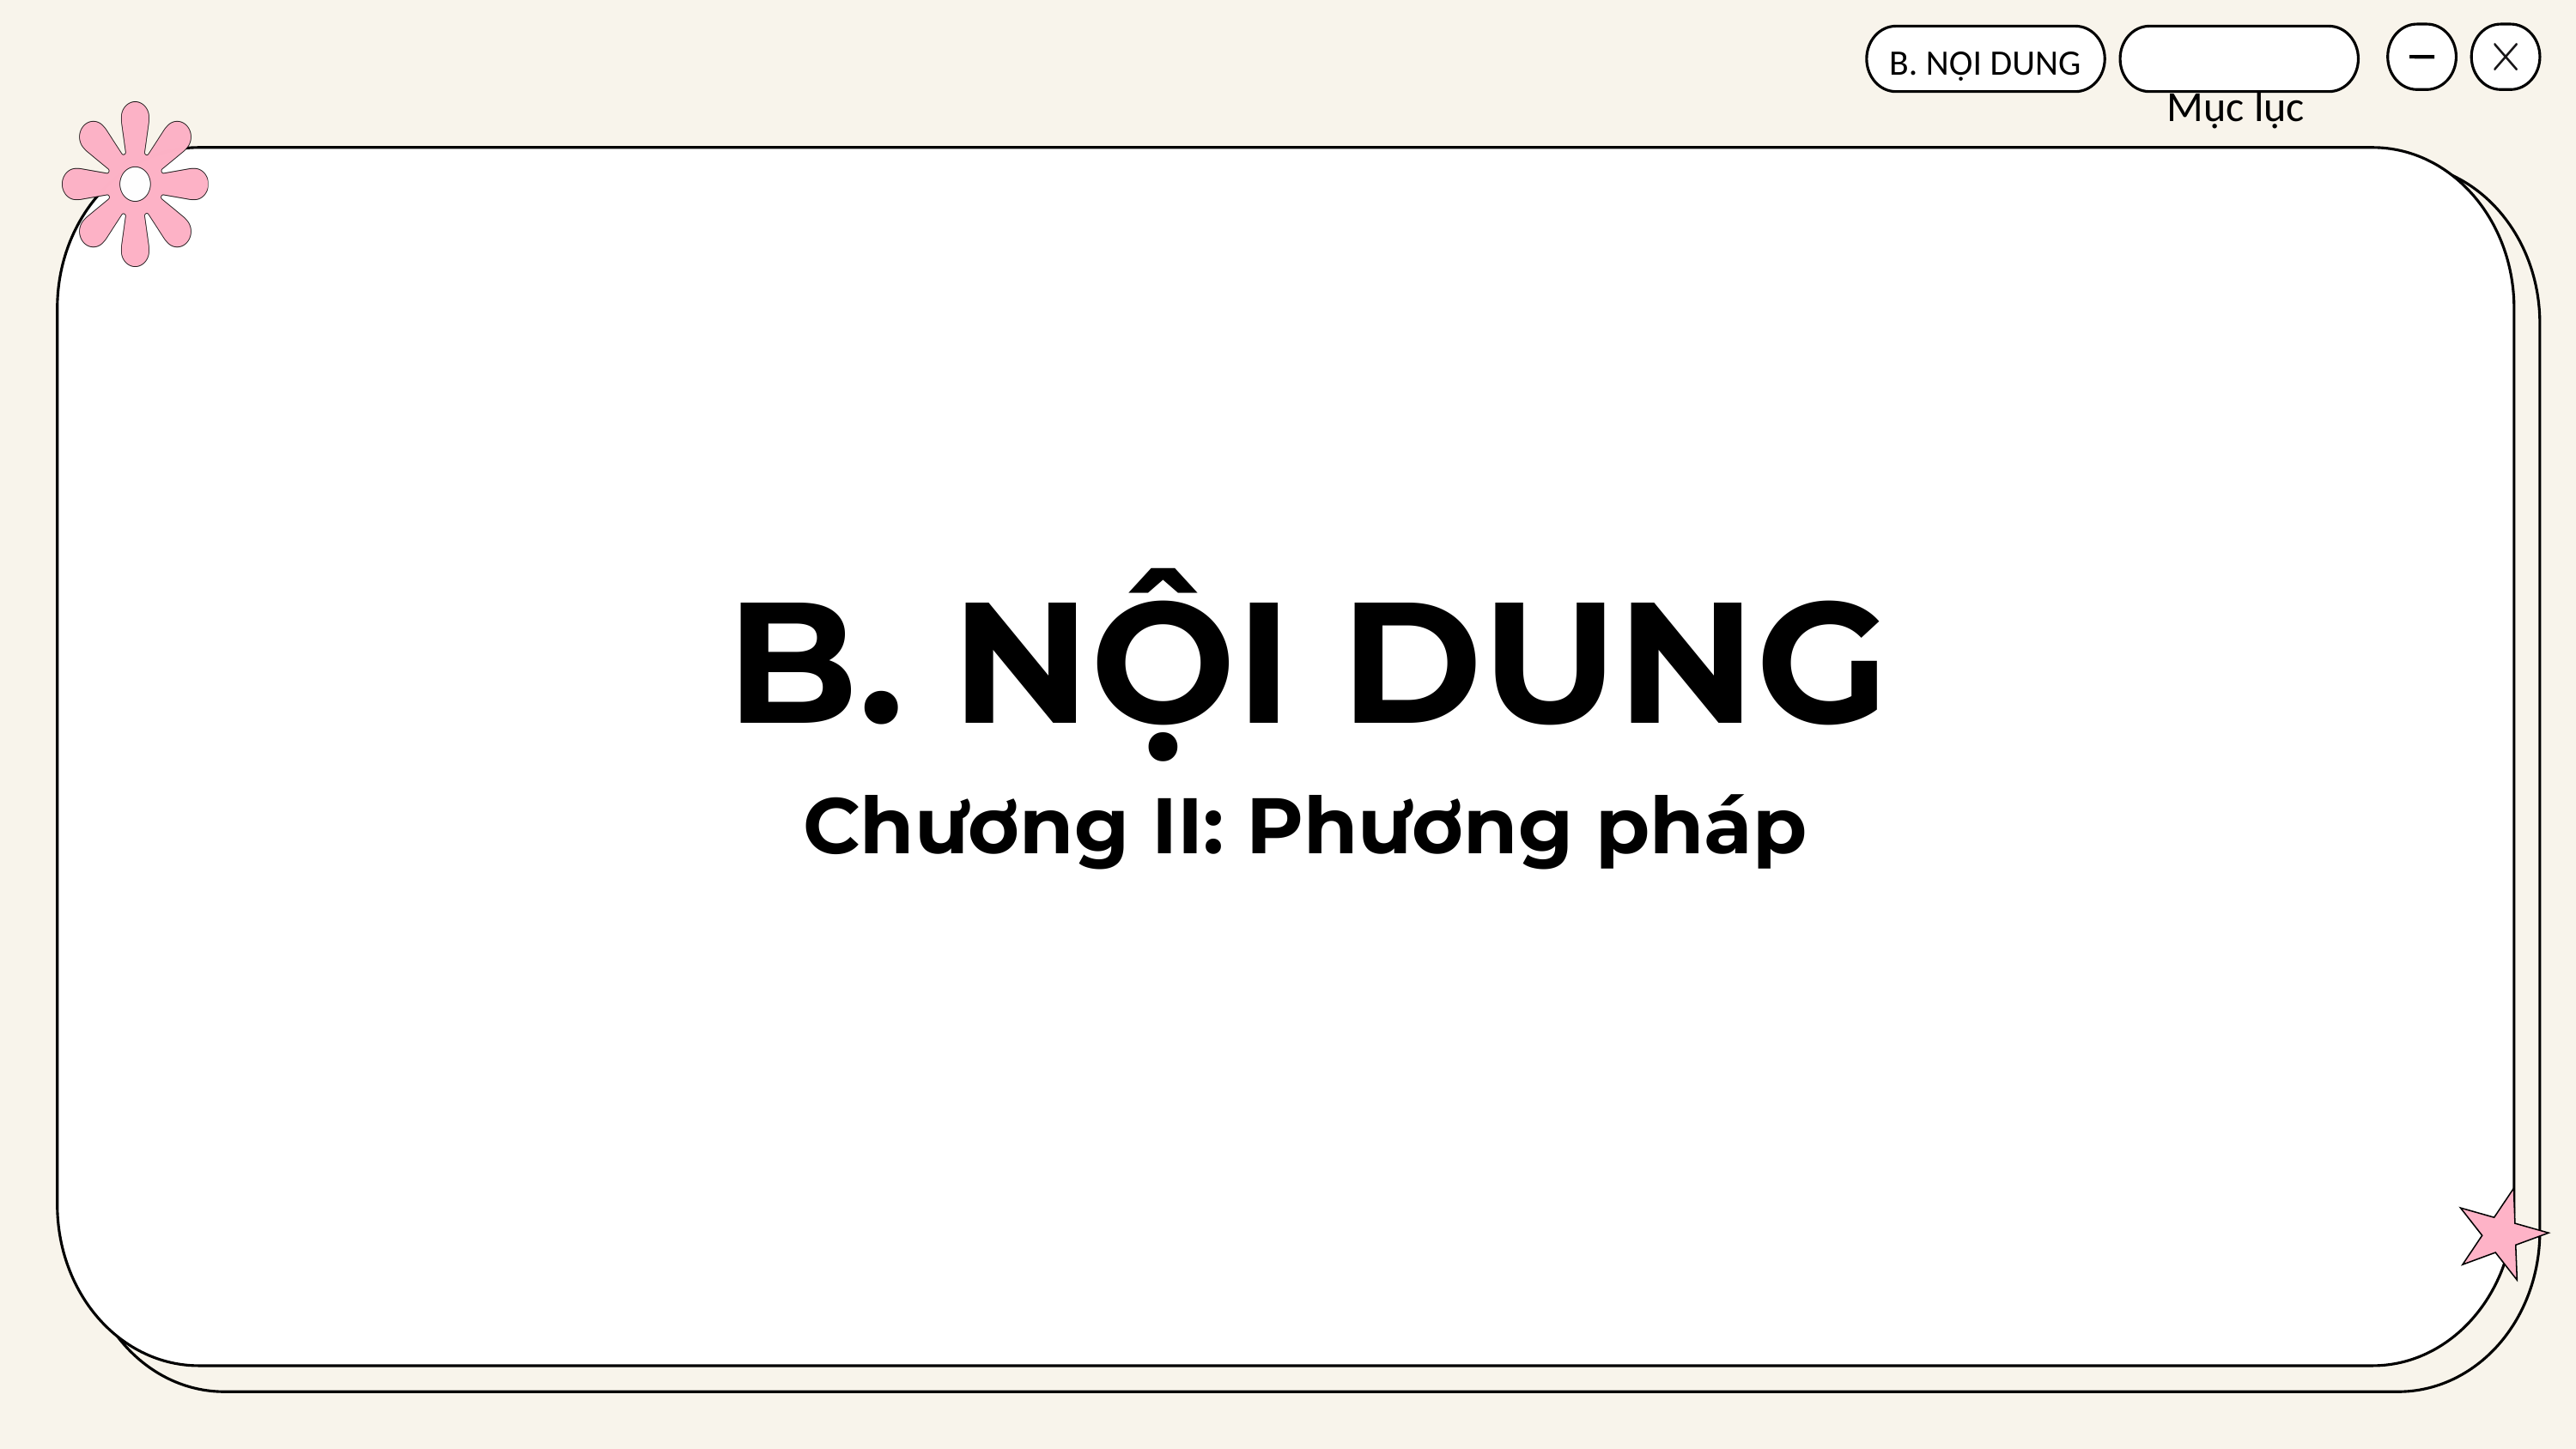

Mục lục

B. NỘI DUNG

B. NỘI DUNG
Chương II: Phương pháp